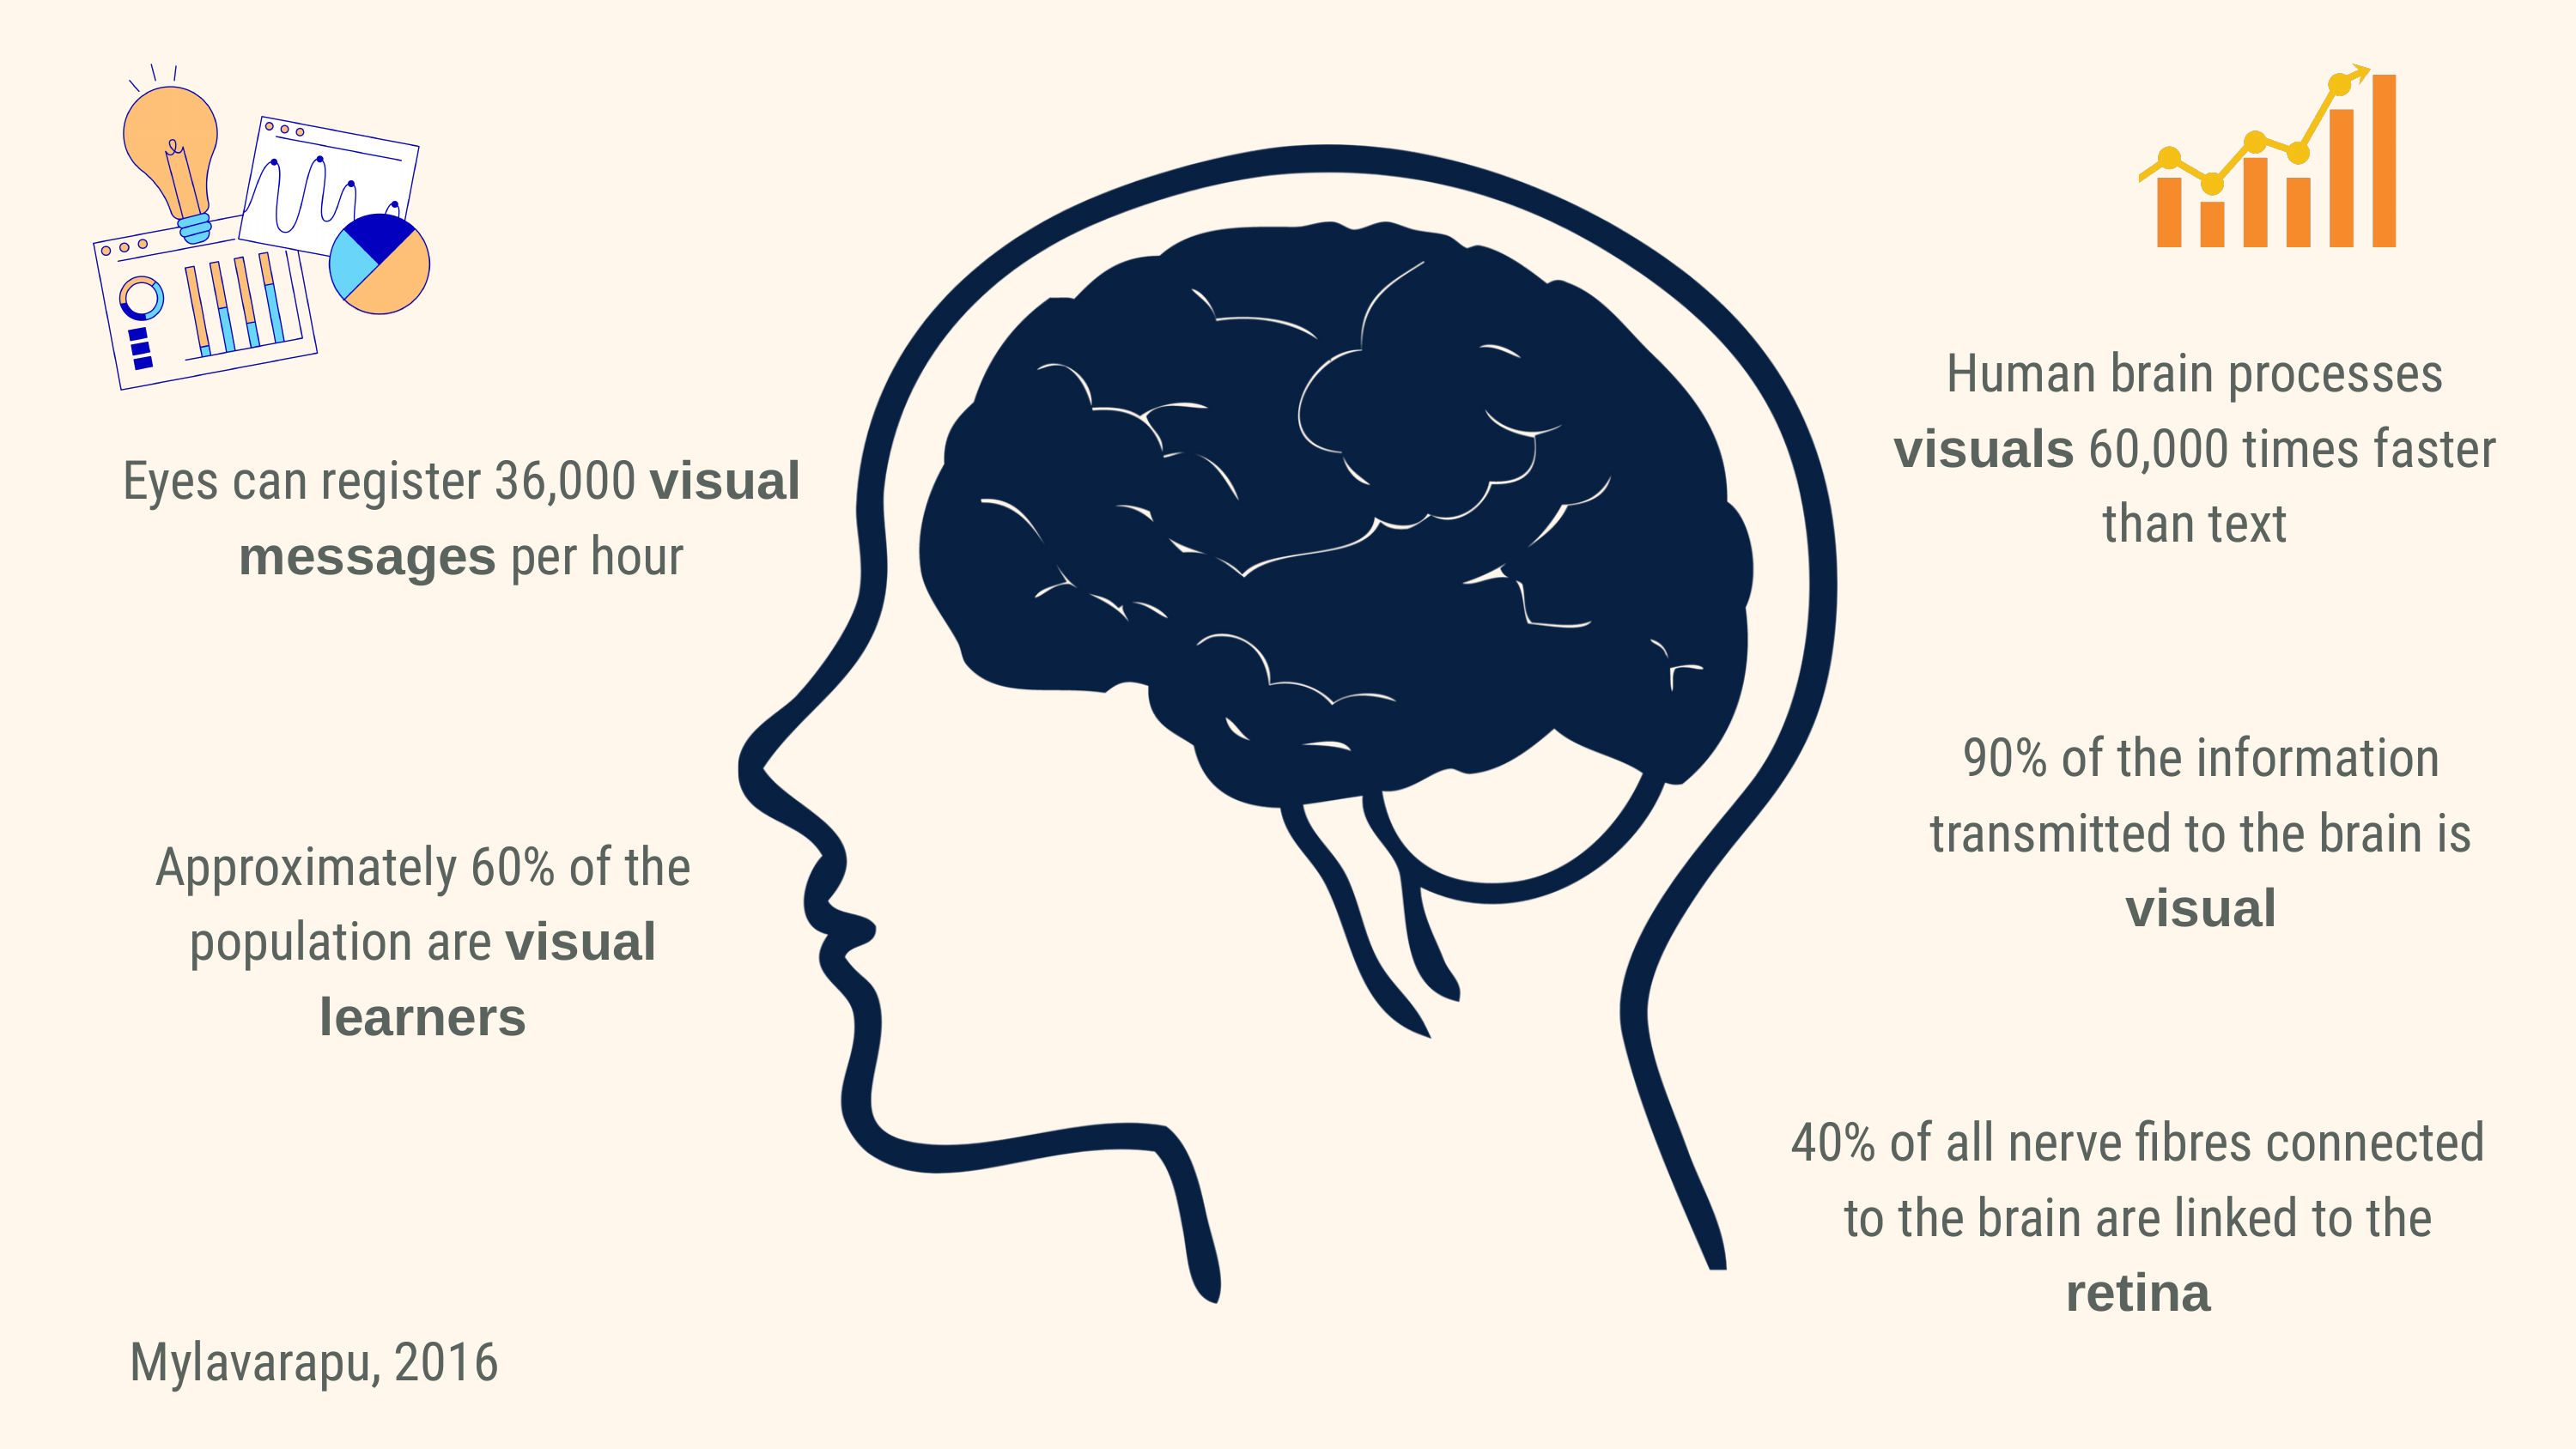

Human brain processes visuals 60,000 times faster than text
Eyes can register 36,000 visual messages per hour
90% of the information transmitted to the brain is visual
Approximately 60% of the population are visual learners
40% of all nerve fibres connected to the brain are linked to the retina
Mylavarapu, 2016